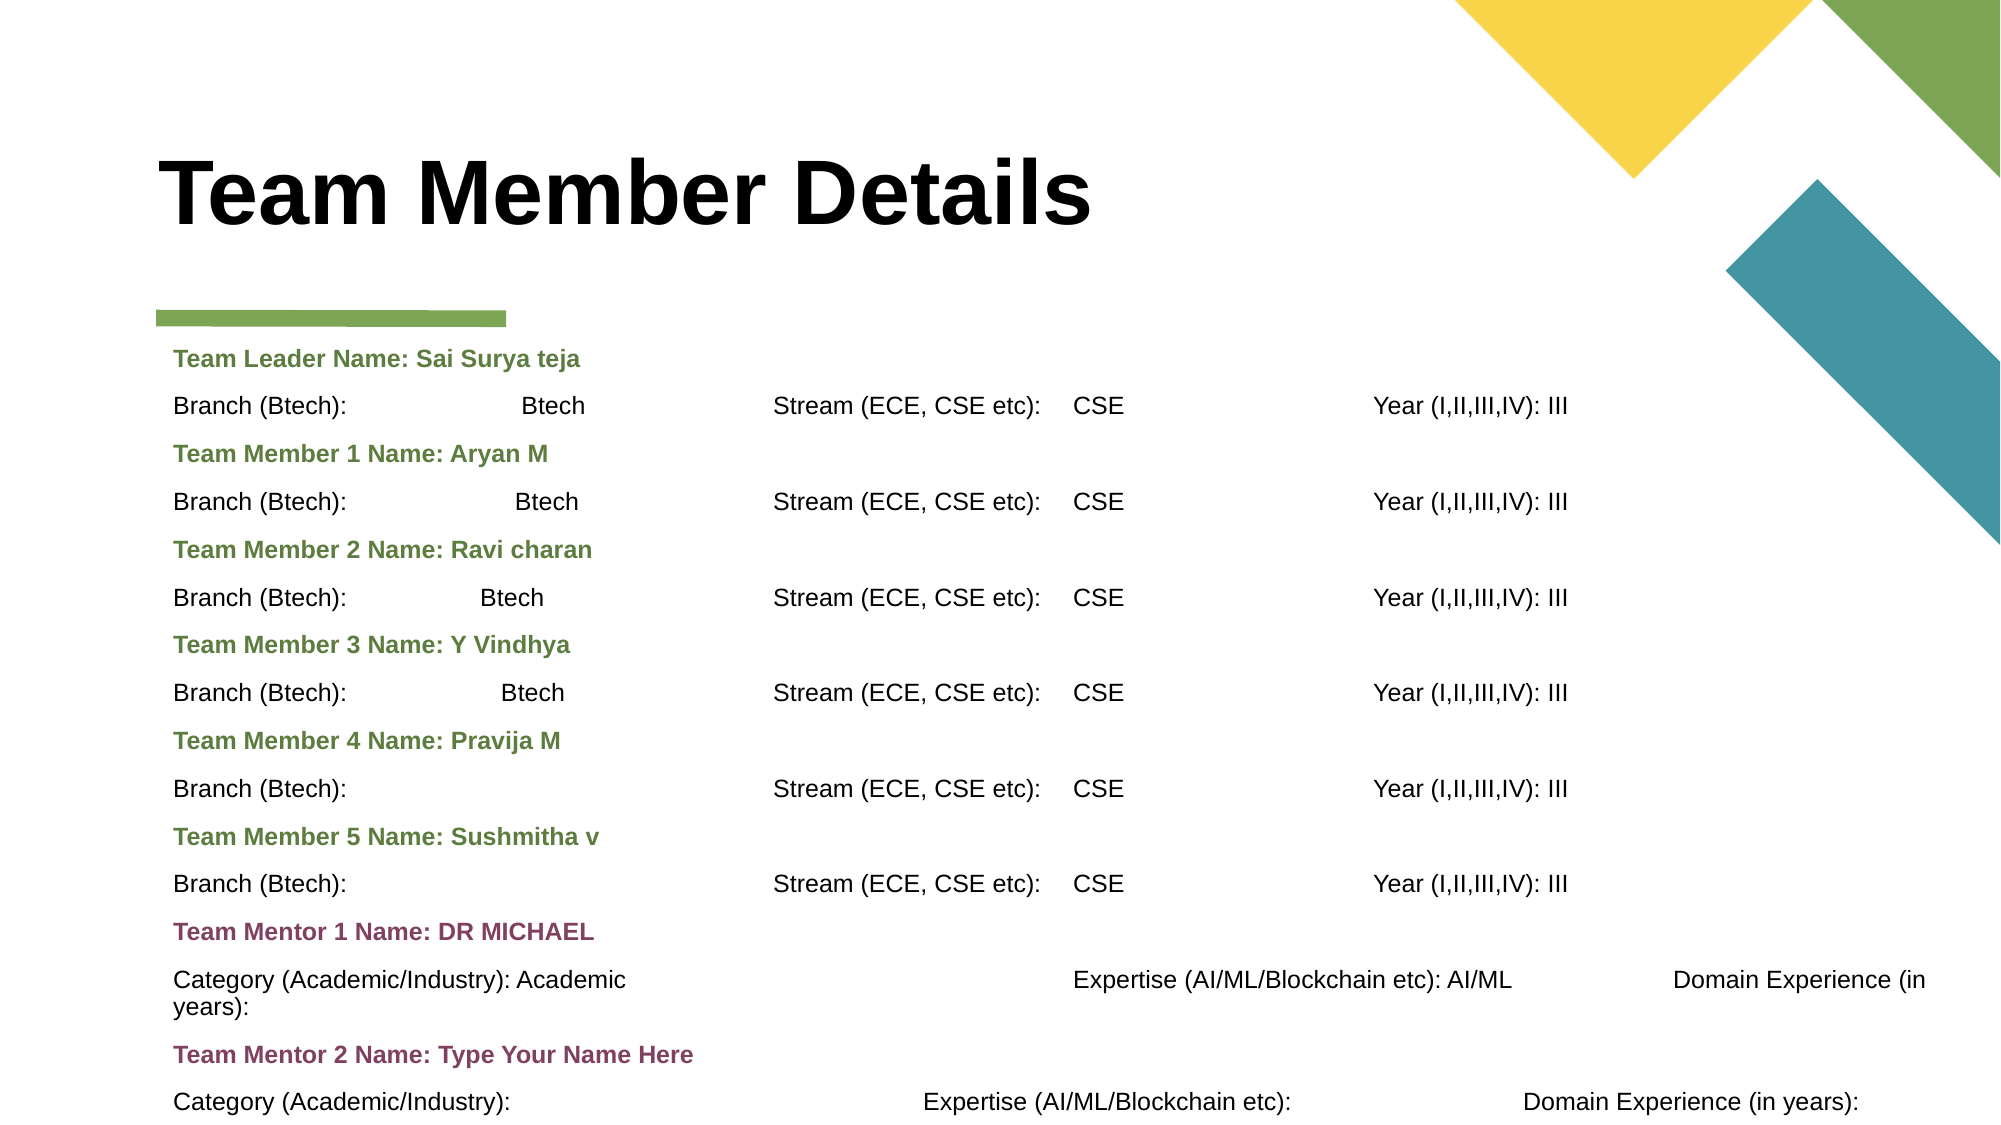

# Team Member Details
Team Leader Name: Sai Surya teja
Branch (Btech):                         Btech		Stream (ECE, CSE etc):	CSE		Year (I,II,III,IV): III
Team Member 1 Name: Aryan M
Branch (Btech):	      Btech 		Stream (ECE, CSE etc):	CSE		Year (I,II,III,IV): III
Team Member 2 Name: Ravi charan
Branch (Btech):	 Btech                           	Stream (ECE, CSE etc):	CSE		Year (I,II,III,IV): III
Team Member 3 Name: Y Vindhya
Branch (Btech):	    Btech 		Stream (ECE, CSE etc):	CSE		Year (I,II,III,IV): III
Team Member 4 Name: Pravija M
Branch (Btech):			Stream (ECE, CSE etc):	CSE		Year (I,II,III,IV): III
Team Member 5 Name: Sushmitha v
Branch (Btech):			Stream (ECE, CSE etc):	CSE		Year (I,II,III,IV): III
Team Mentor 1 Name: DR MICHAEL
Category (Academic/Industry): Academic			Expertise (AI/ML/Blockchain etc): AI/ML		Domain Experience (in years):
Team Mentor 2 Name: Type Your Name Here
Category (Academic/Industry):		 	Expertise (AI/ML/Blockchain etc): 		Domain Experience (in years):